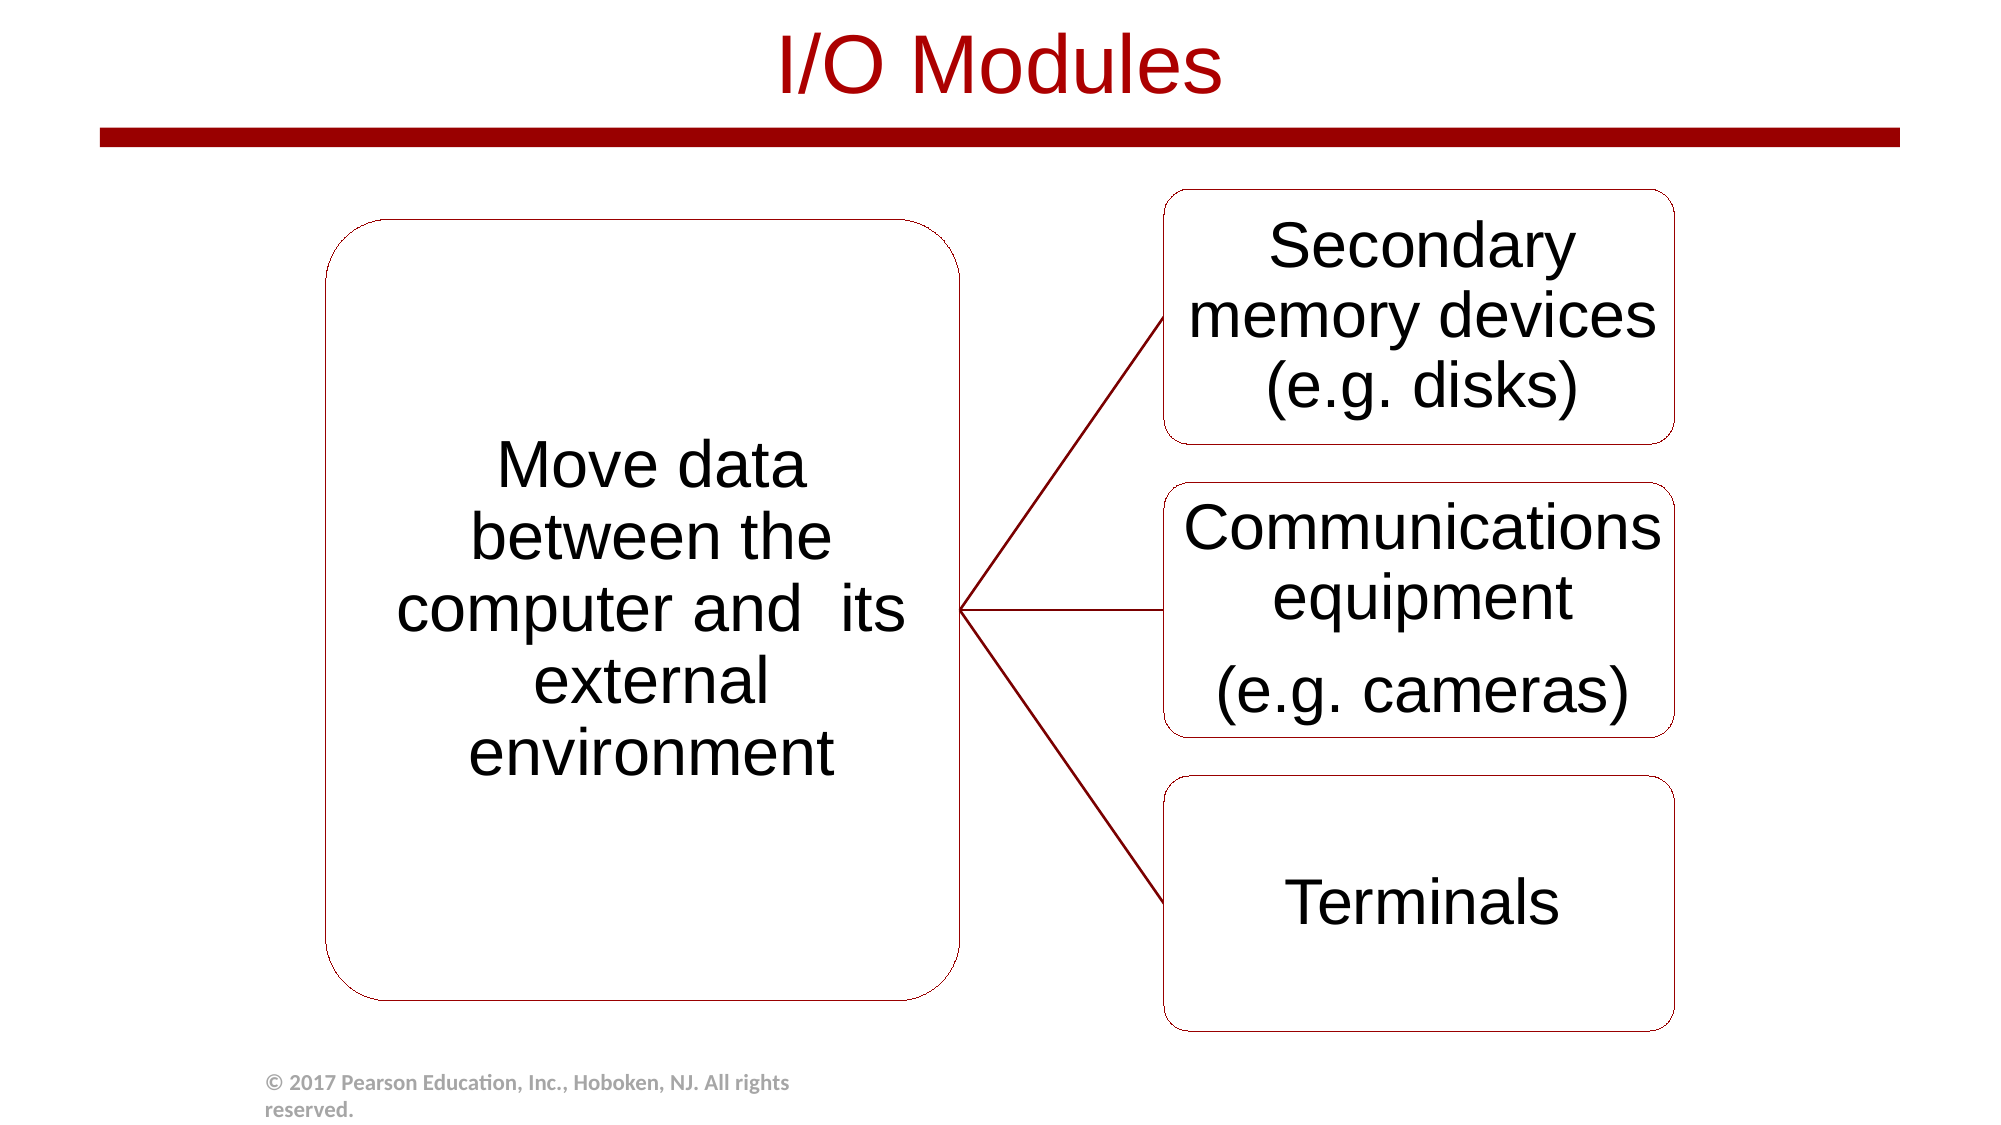

# I/O Modules
Move data between the computer and  its external environment

Secondary memory devices (e.g. disks)

Communications equipment
(e.g. cameras)

Terminals
© 2017 Pearson Education, Inc., Hoboken, NJ. All rights reserved.